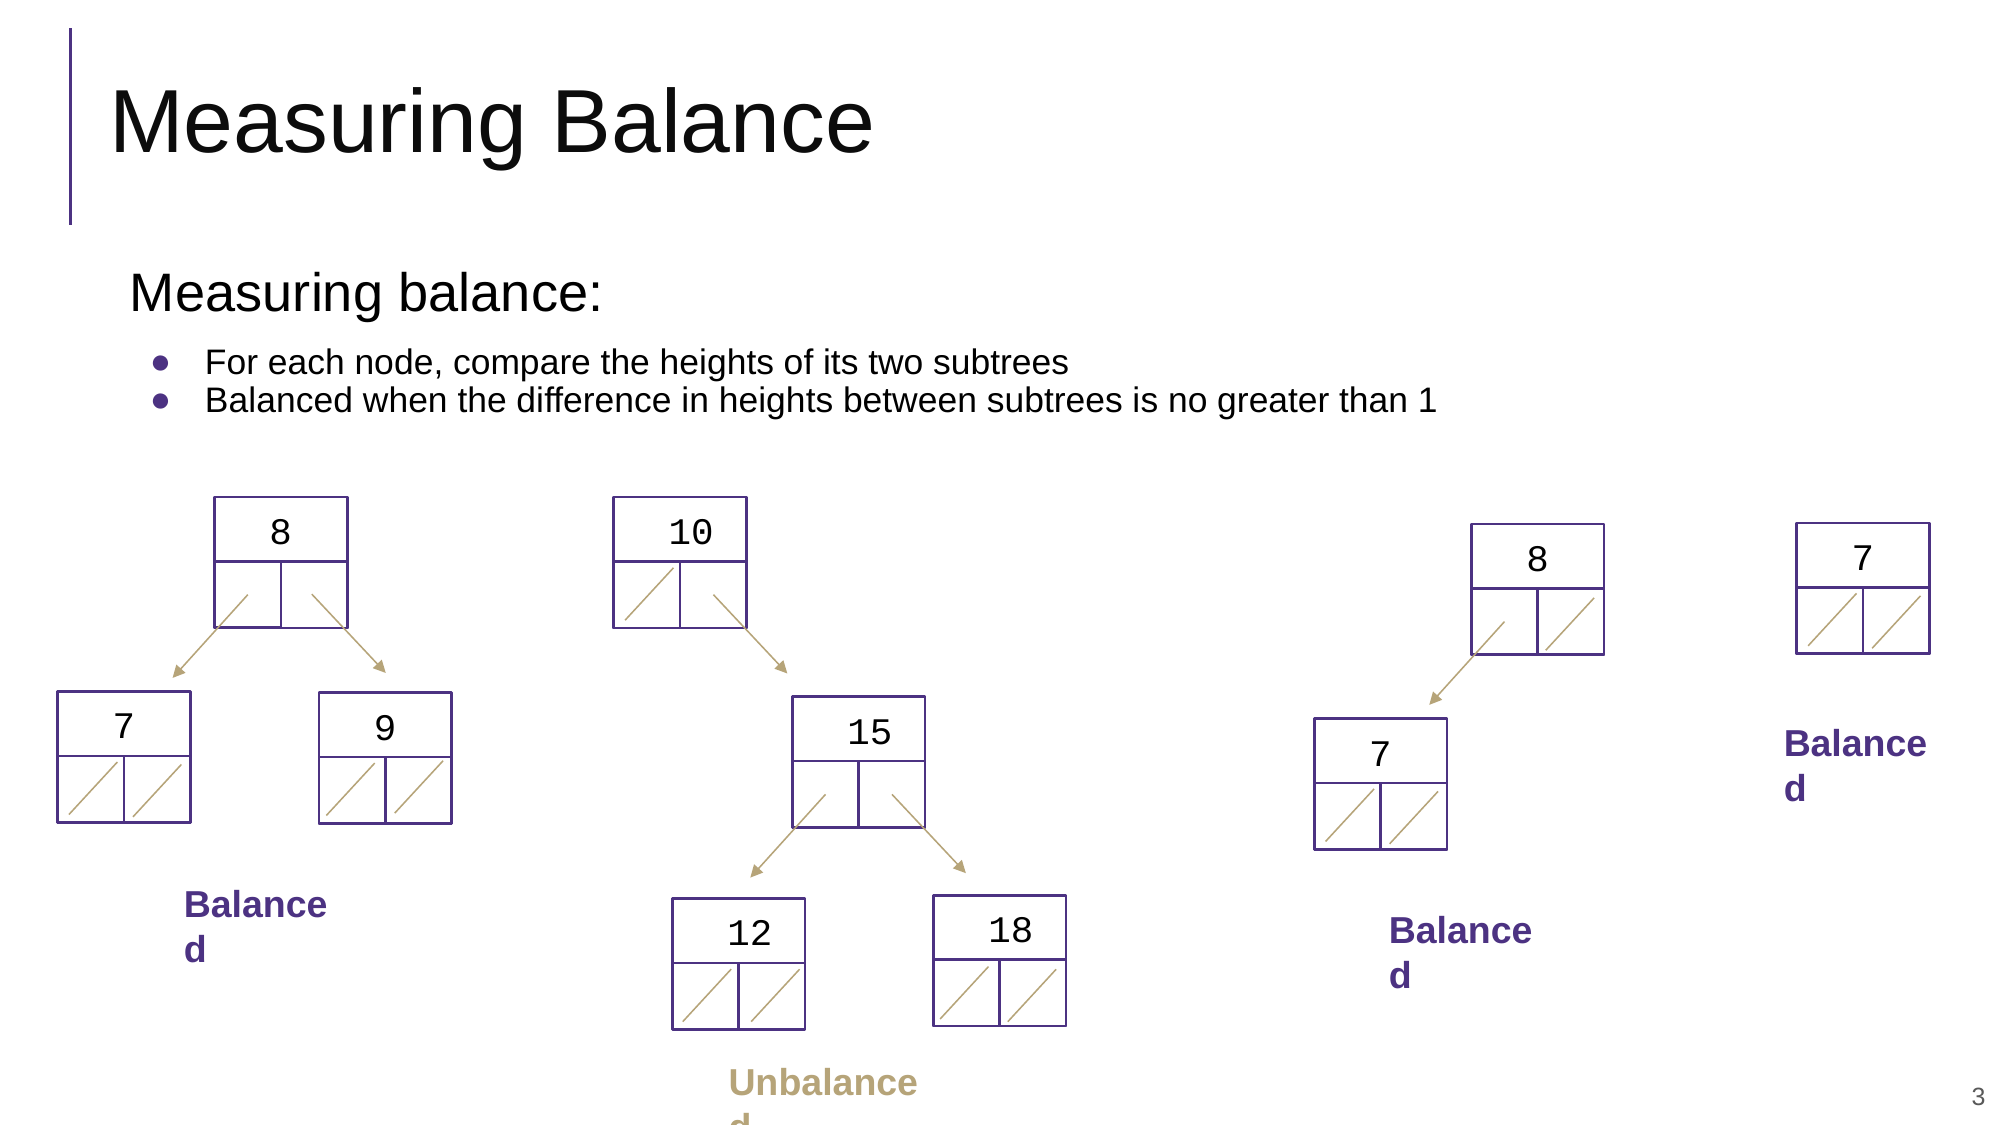

# Measuring Balance
Measuring balance:
For each node, compare the heights of its two subtrees
Balanced when the difference in heights between subtrees is no greater than 1

8

10

7

8

7

9

15

Balanced

7

Balanced

18

12

Balanced
Unbalanced